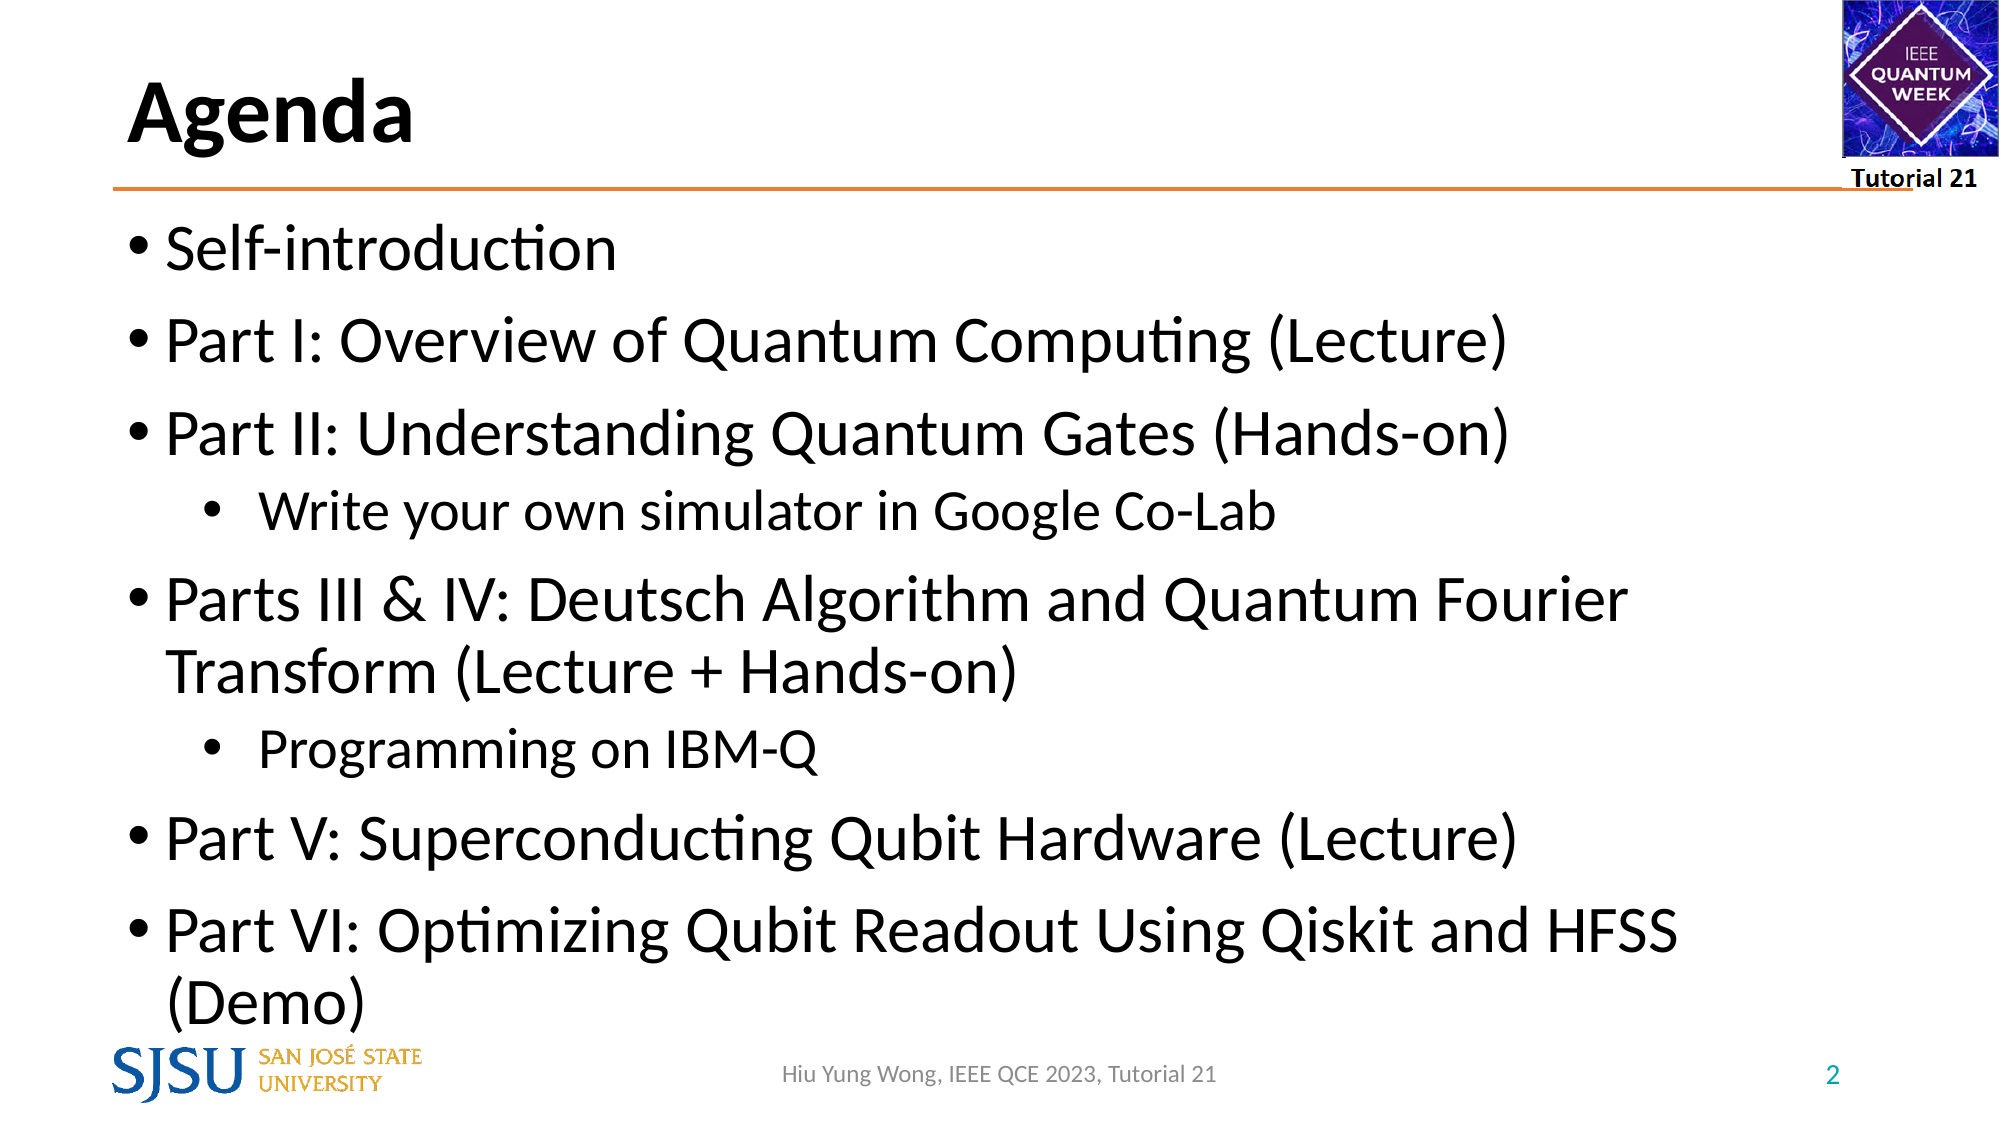

# Agenda
Self-introduction
Part I: Overview of Quantum Computing (Lecture)
Part II: Understanding Quantum Gates (Hands-on)
Write your own simulator in Google Co-Lab
Parts III & IV: Deutsch Algorithm and Quantum Fourier Transform (Lecture + Hands-on)
Programming on IBM-Q
Part V: Superconducting Qubit Hardware (Lecture)
Part VI: Optimizing Qubit Readout Using Qiskit and HFSS (Demo)

Hiu Yung Wong, IEEE QCE 2023, Tutorial 21